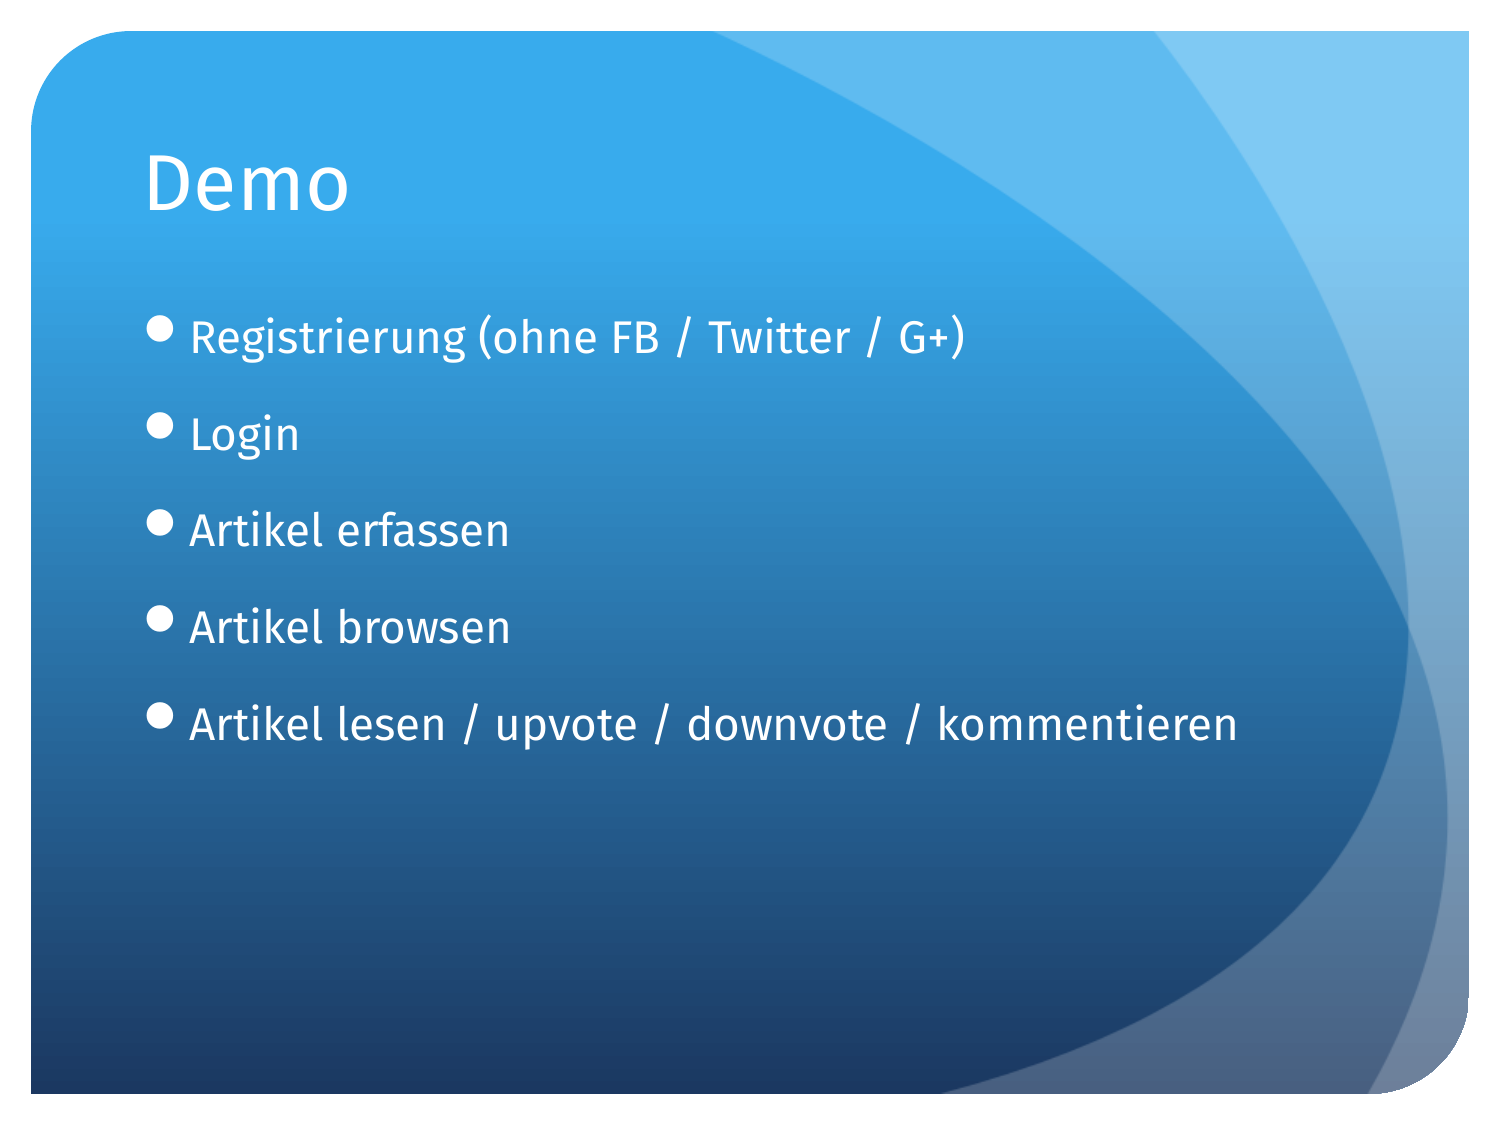

# Demo
Registrierung (ohne FB / Twitter / G+)
Login
Artikel erfassen
Artikel browsen
Artikel lesen / upvote / downvote / kommentieren